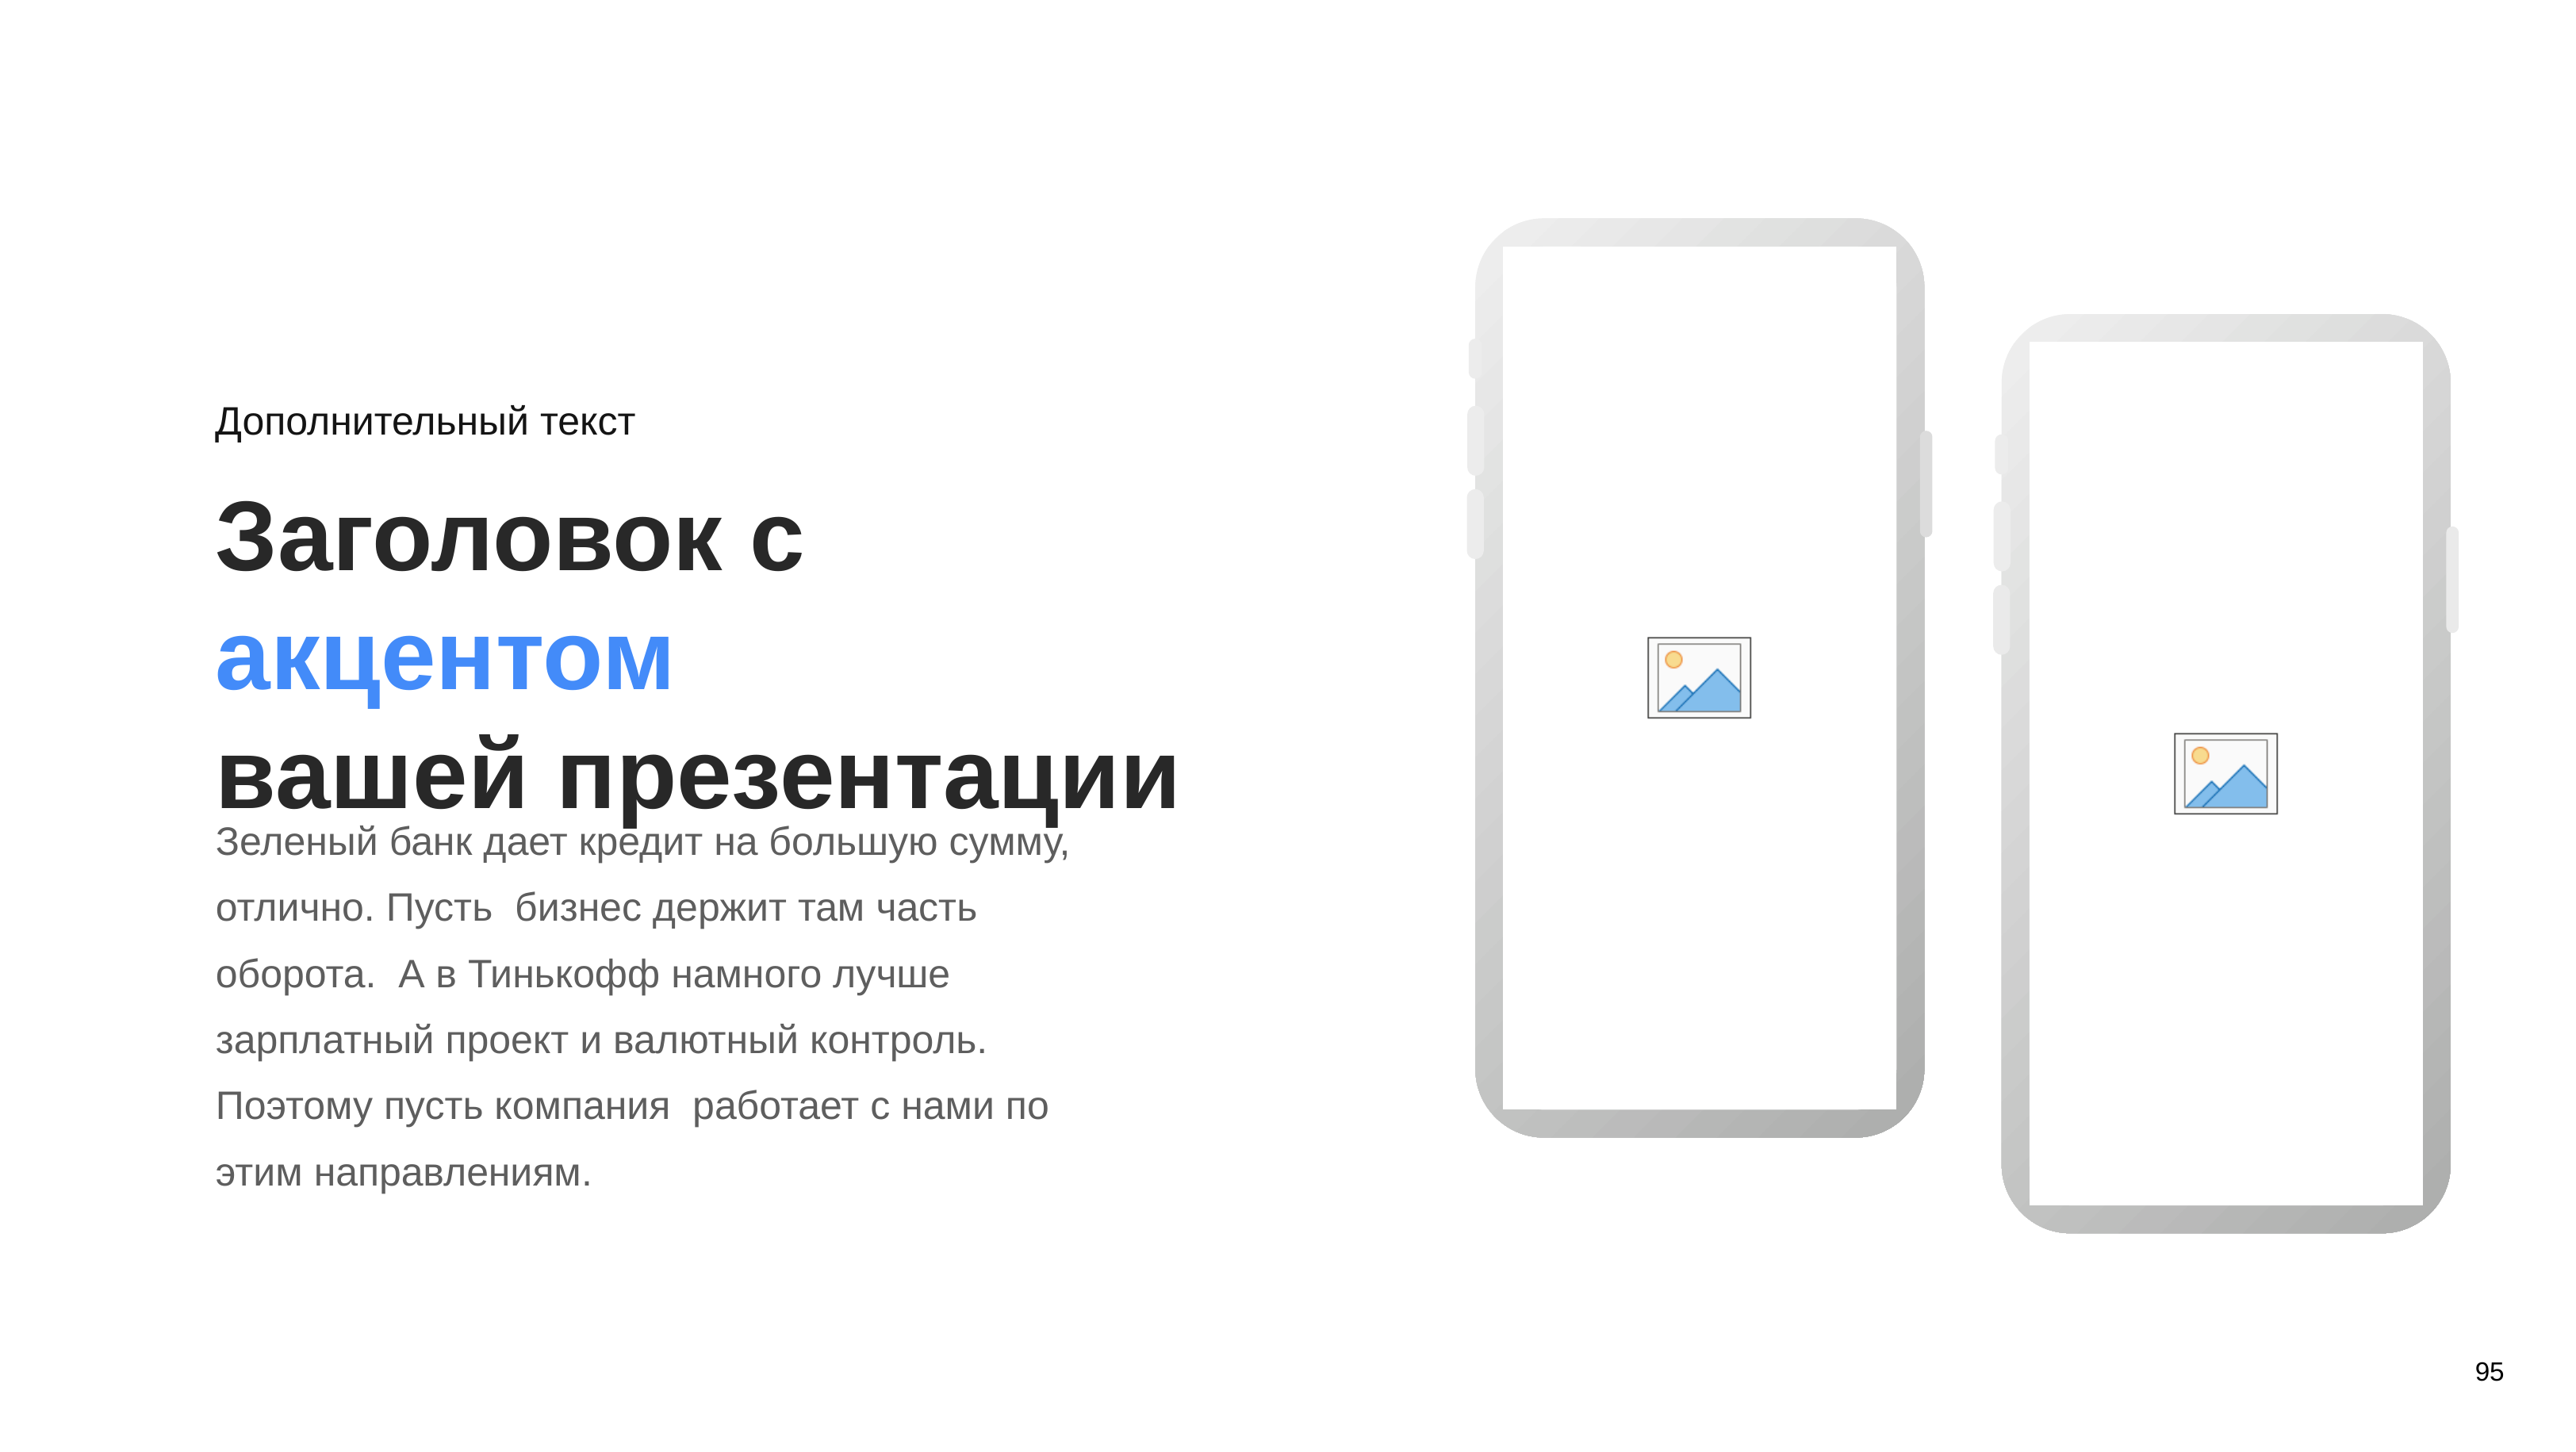

Дополнительный текст
Заголовок с акцентом
вашей презентации
Зеленый банк дает кредит на большую сумму, отлично. Пусть  бизнес держит там часть оборота.  А в Тинькофф намного лучше  зарплатный проект и валютный контроль. Поэтому пусть компания  работает с нами по этим направлениям.

95